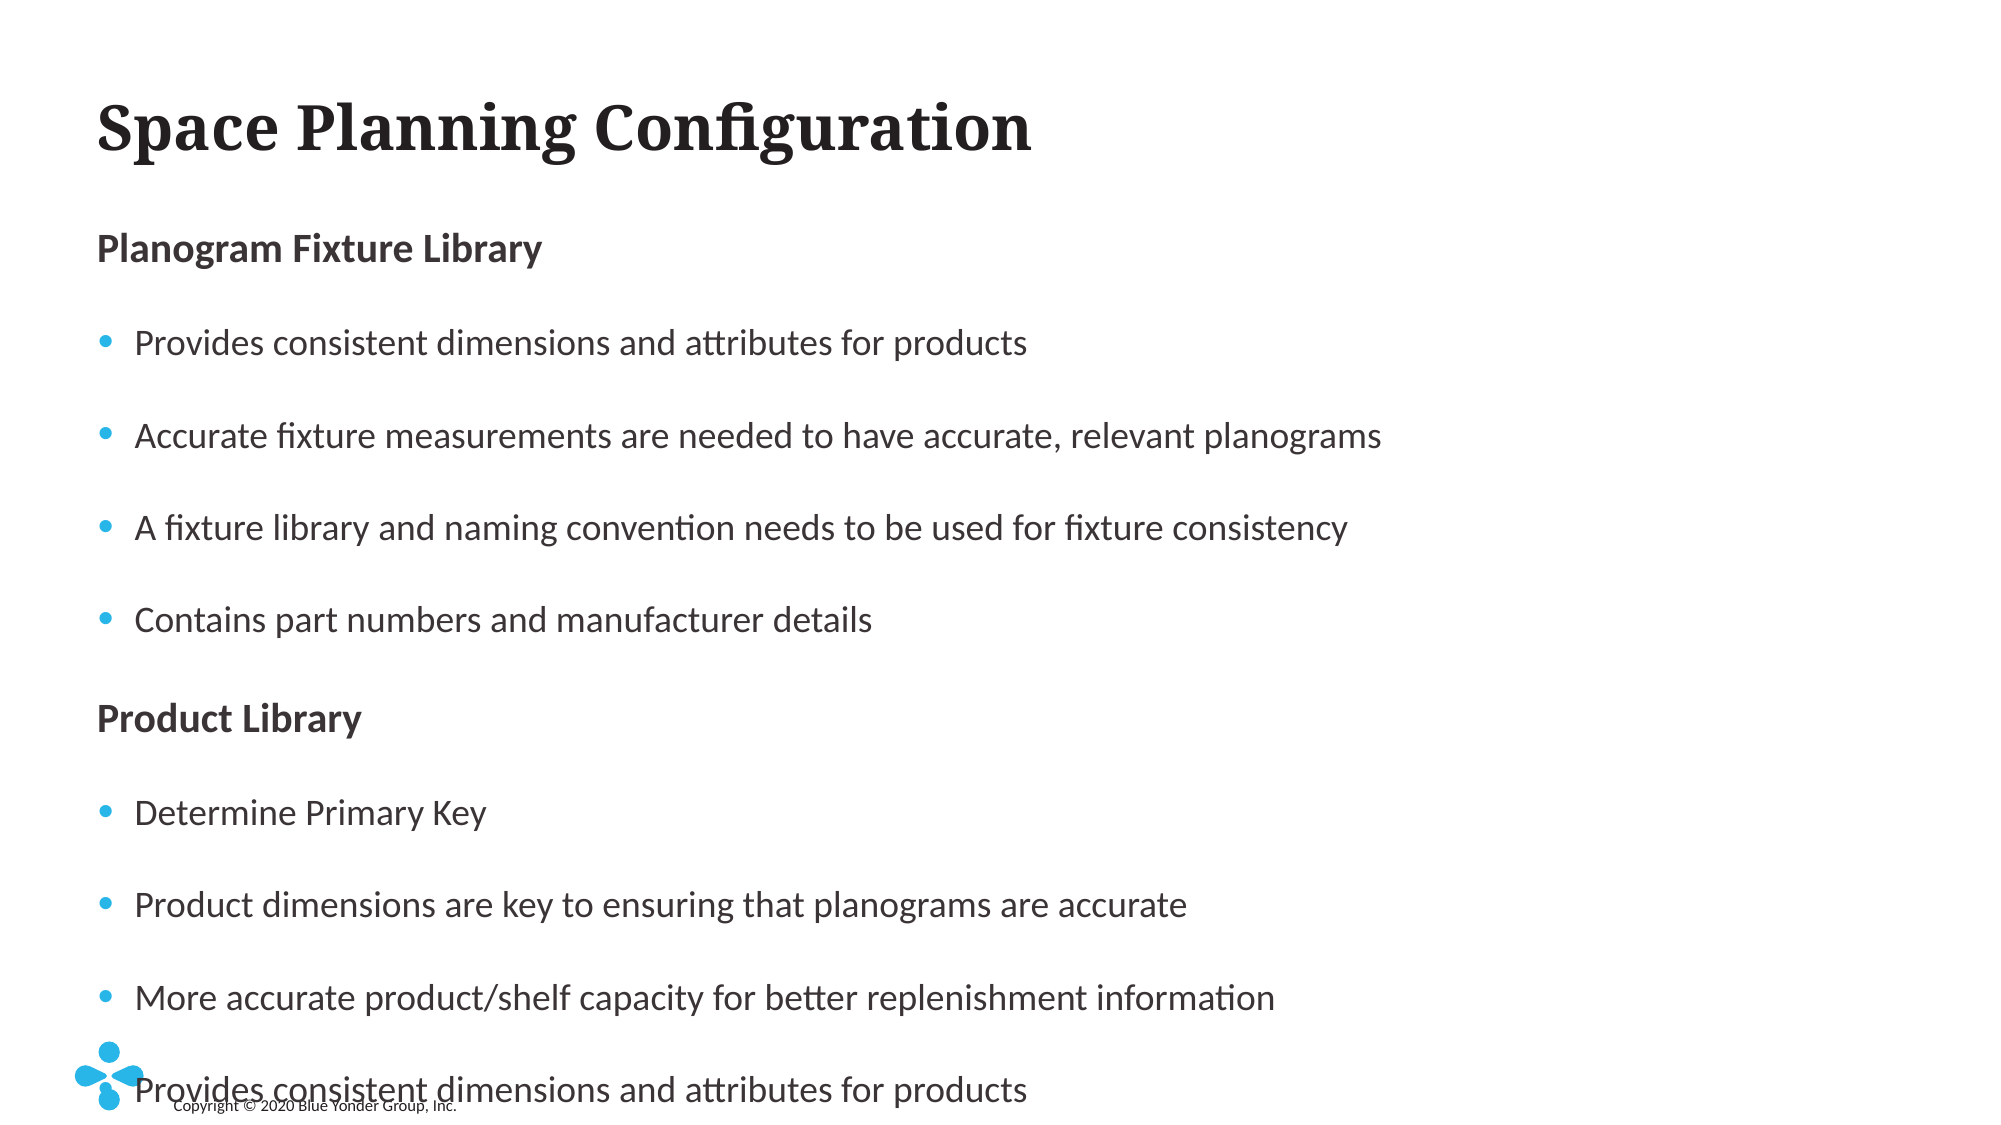

# Space Planning Configuration
Planogram Fixture Library
Provides consistent dimensions and attributes for products
Accurate fixture measurements are needed to have accurate, relevant planograms
A fixture library and naming convention needs to be used for fixture consistency
Contains part numbers and manufacturer details
Product Library
Determine Primary Key
Product dimensions are key to ensuring that planograms are accurate
More accurate product/shelf capacity for better replenishment information
Provides consistent dimensions and attributes for products